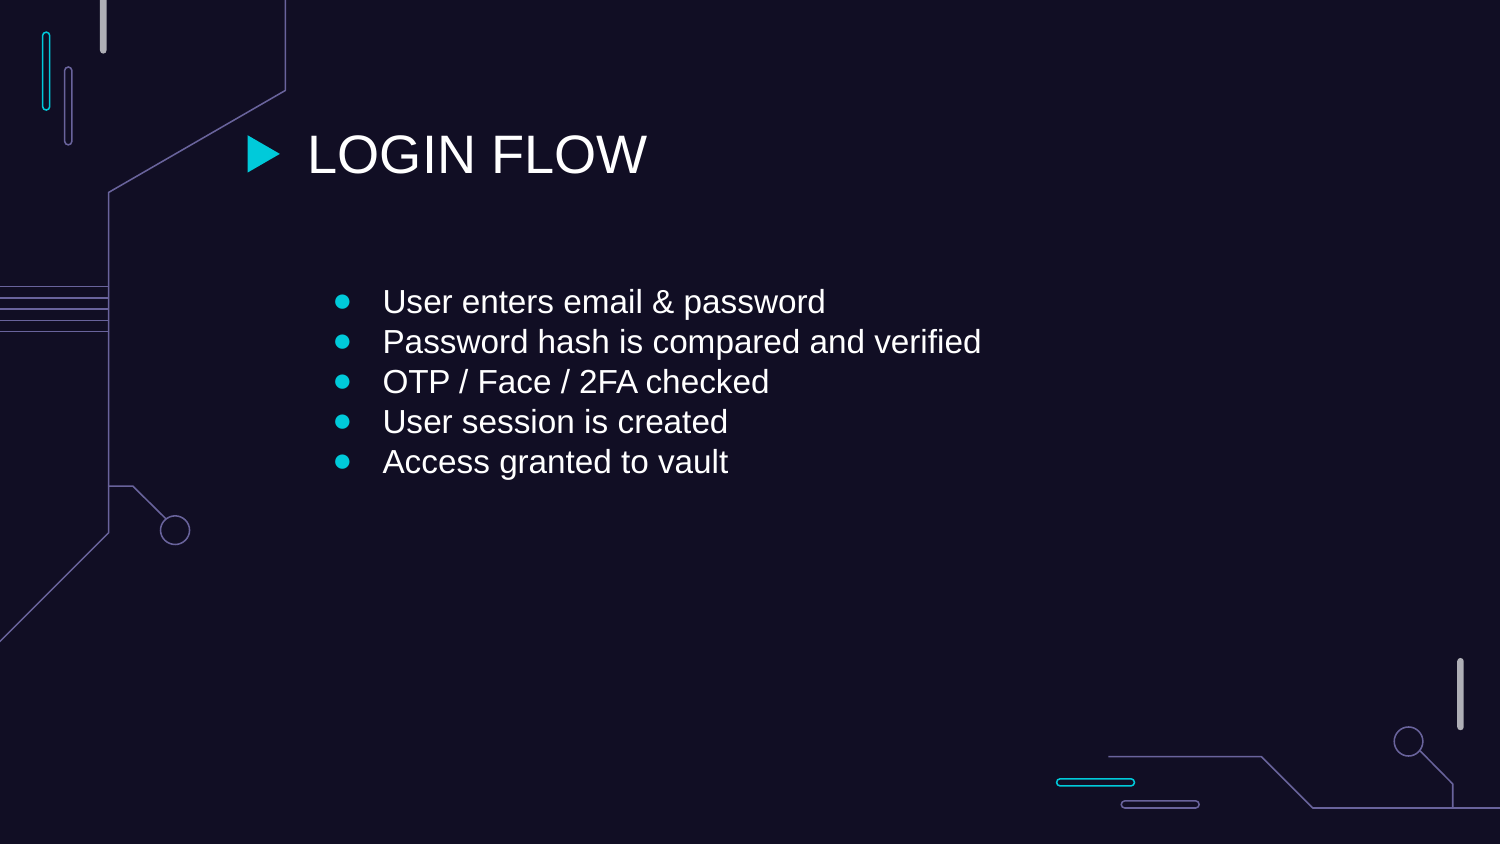

# LOGIN FLOW

User enters email & password
Password hash is compared and verified
OTP / Face / 2FA checked
User session is created
Access granted to vault